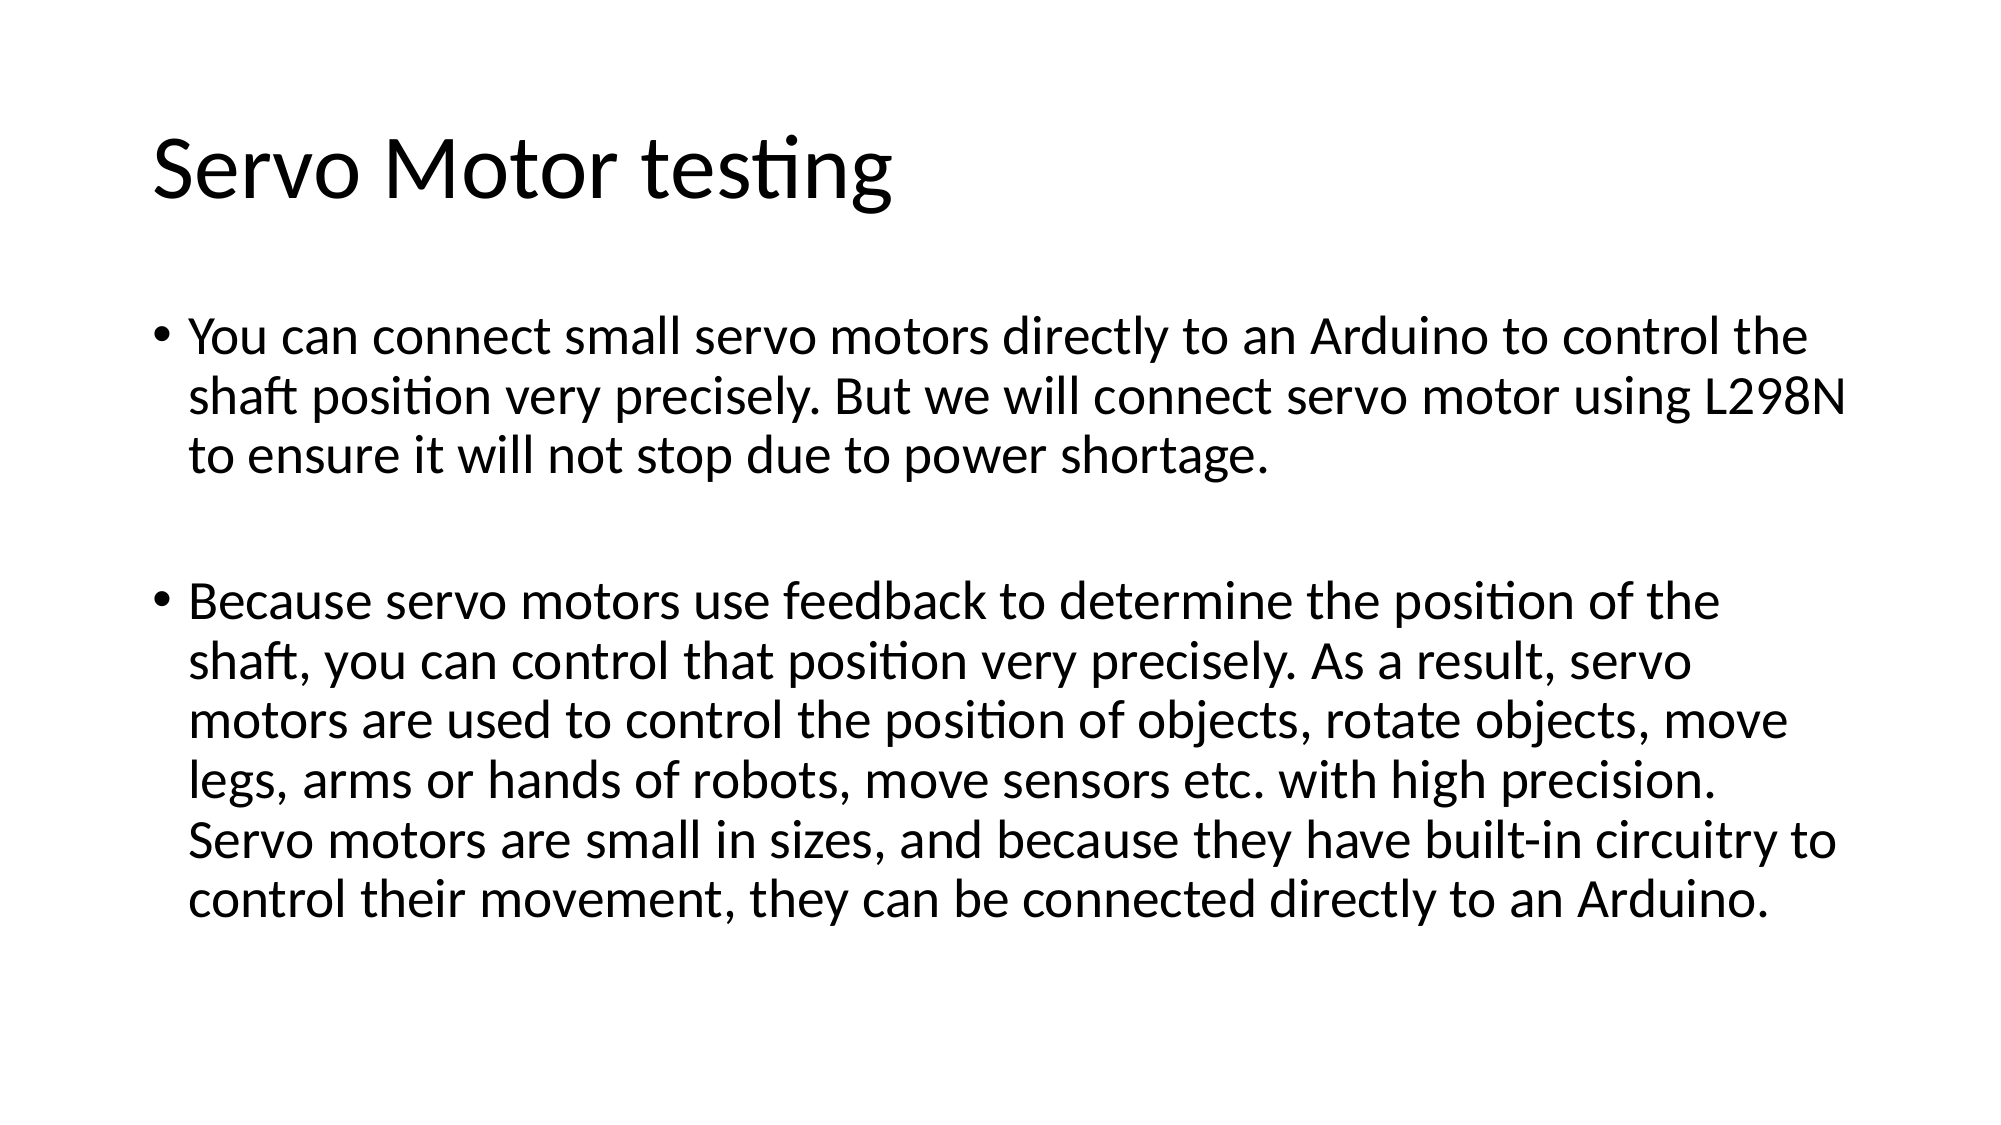

# Servo Motor testing
You can connect small servo motors directly to an Arduino to control the shaft position very precisely. But we will connect servo motor using L298N to ensure it will not stop due to power shortage.
Because servo motors use feedback to determine the position of the shaft, you can control that position very precisely. As a result, servo motors are used to control the position of objects, rotate objects, move legs, arms or hands of robots, move sensors etc. with high precision. Servo motors are small in sizes, and because they have built-in circuitry to control their movement, they can be connected directly to an Arduino.